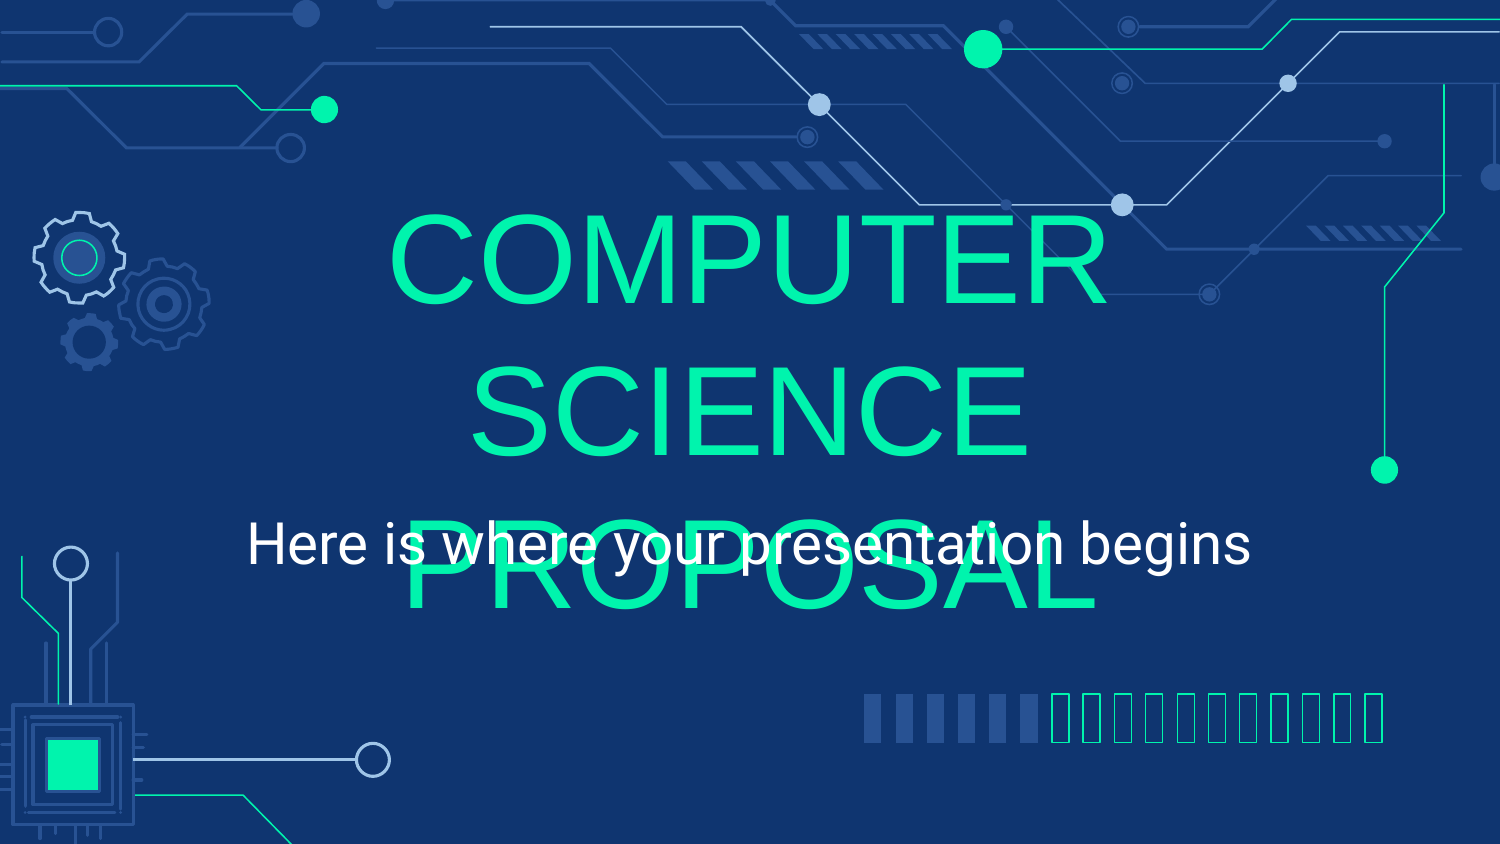

# COMPUTER SCIENCE PROPOSAL
Here is where your presentation begins